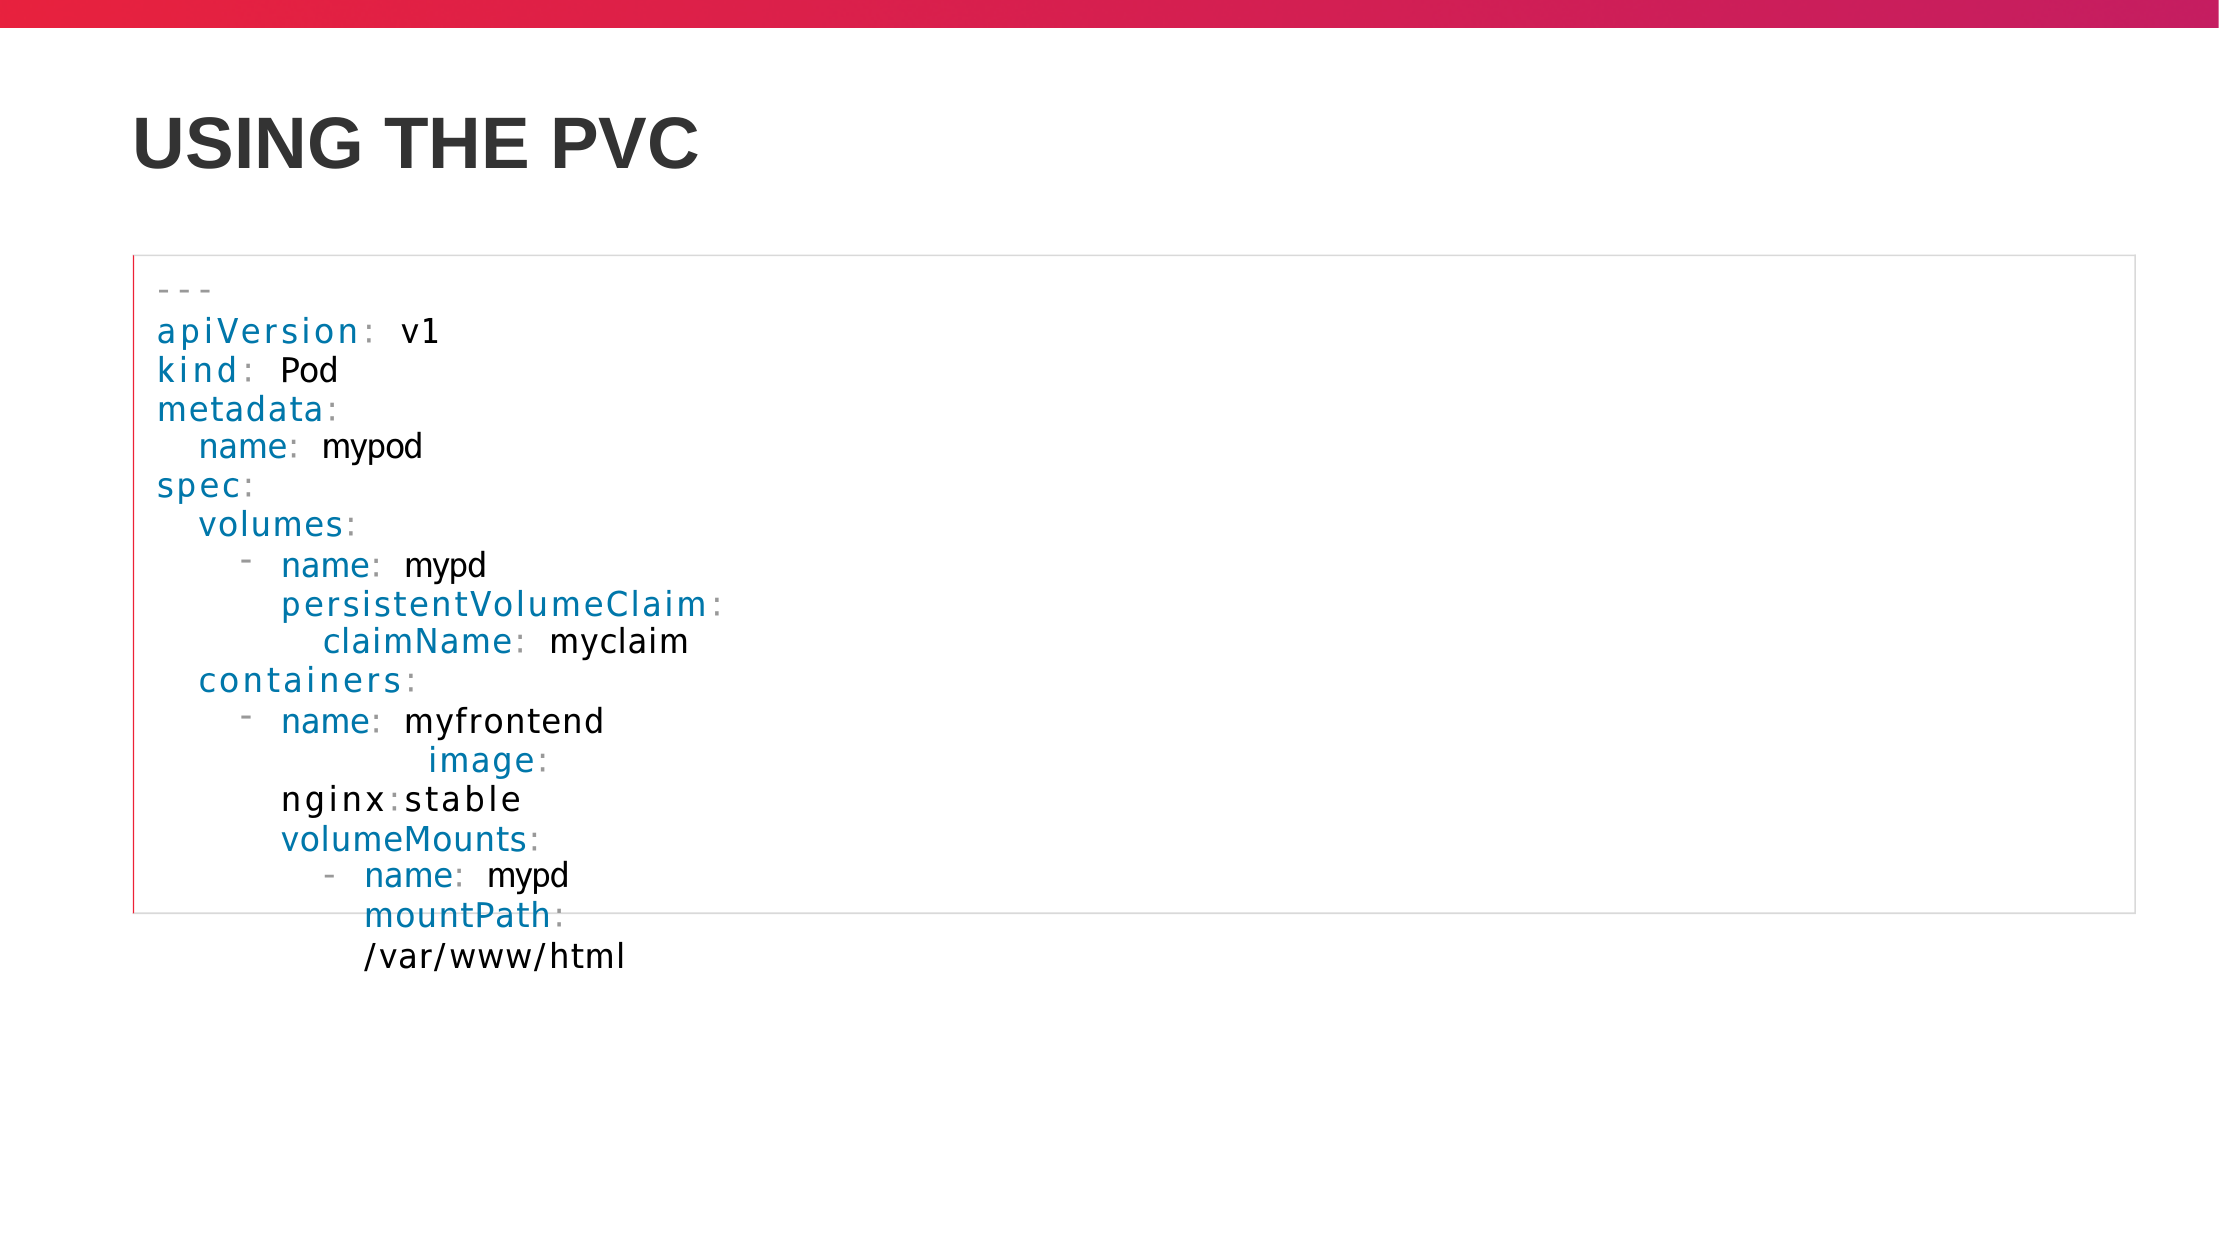

# USING THE PVC
---
apiVersion:  v1 kind: Pod metadata:
name: mypod
spec:
volumes:
name: mypd 	persistentVolumeClaim:
claimName: myclaim
containers:
name: myfrontend 	image: nginx:stable 	volumeMounts:
- name: mypd
mountPath: /var/www/html